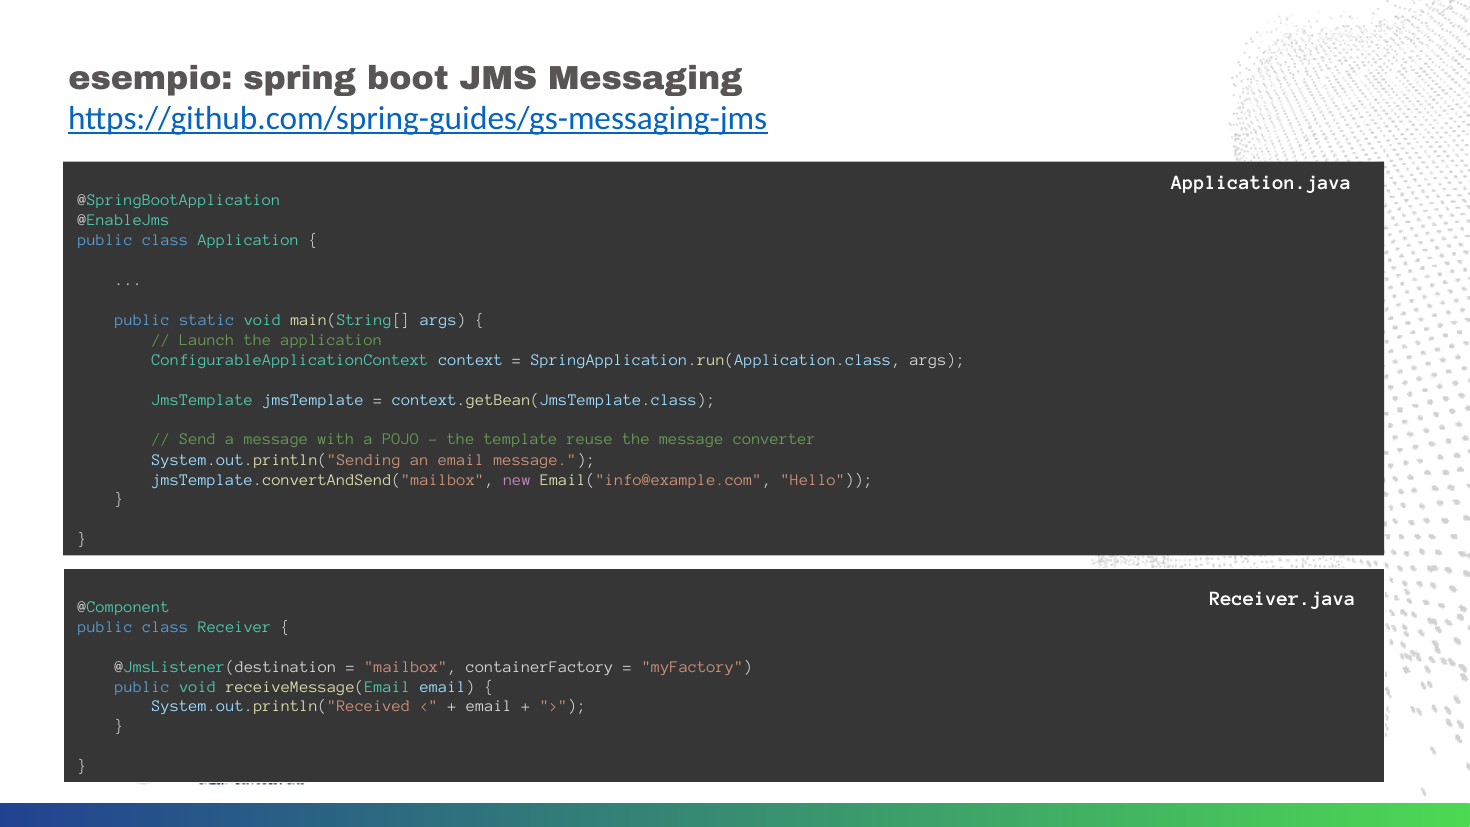

esempio: spring boot JMS Messaging
https://github.com/spring-guides/gs-messaging-jms
@SpringBootApplication
@EnableJms
public class Application {
    ...
    public static void main(String[] args) {
        // Launch the application
        ConfigurableApplicationContext context = SpringApplication.run(Application.class, args);
        JmsTemplate jmsTemplate = context.getBean(JmsTemplate.class);
        // Send a message with a POJO - the template reuse the message converter
        System.out.println("Sending an email message.");
        jmsTemplate.convertAndSend("mailbox", new Email("info@example.com", "Hello"));
    }
}
Application.java
@Component
public class Receiver {
    @JmsListener(destination = "mailbox", containerFactory = "myFactory")
    public void receiveMessage(Email email) {
        System.out.println("Received <" + email + ">");
    }
}
Receiver.java